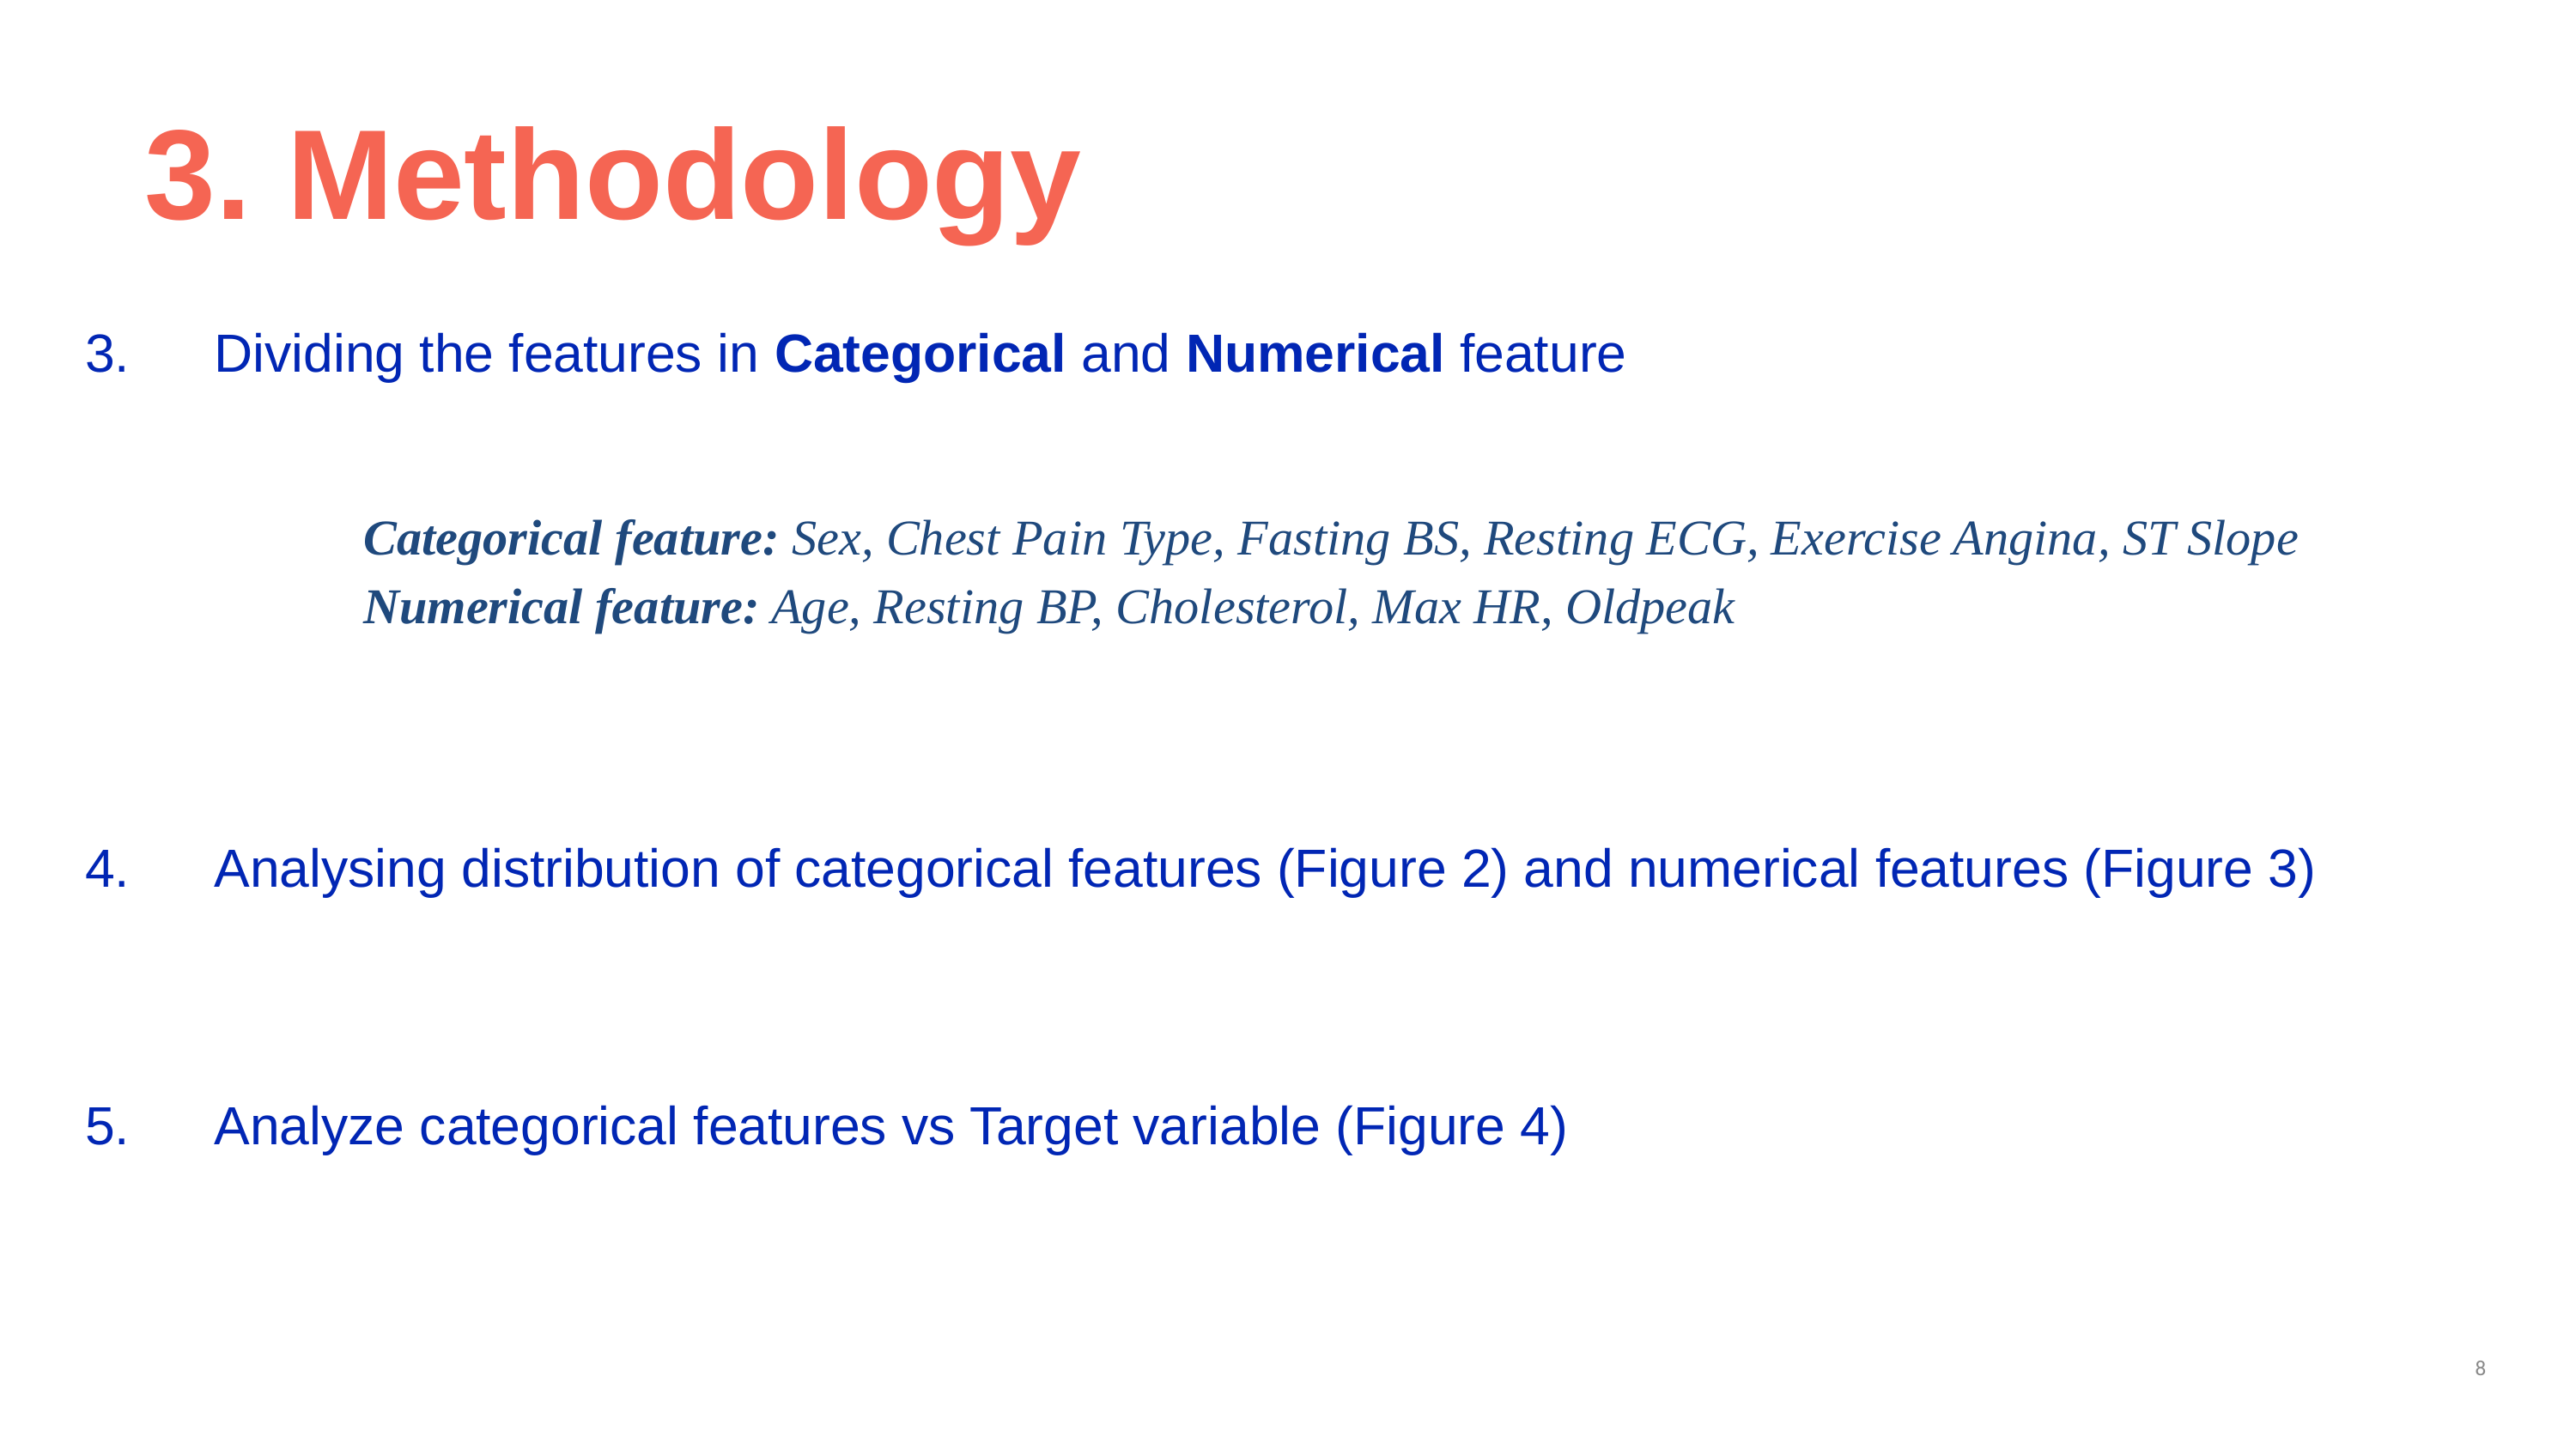

3. Methodology

3.	Dividing the features in Categorical and Numerical feature

4.	Analysing distribution of categorical features (Figure 2) and numerical features (Figure 3)
5.	Analyze categorical features vs Target variable (Figure 4)

Categorical feature: Sex, Chest Pain Type, Fasting BS, Resting ECG, Exercise Angina, ST Slope
Numerical feature: Age, Resting BP, Cholesterol, Max HR, Oldpeak
8